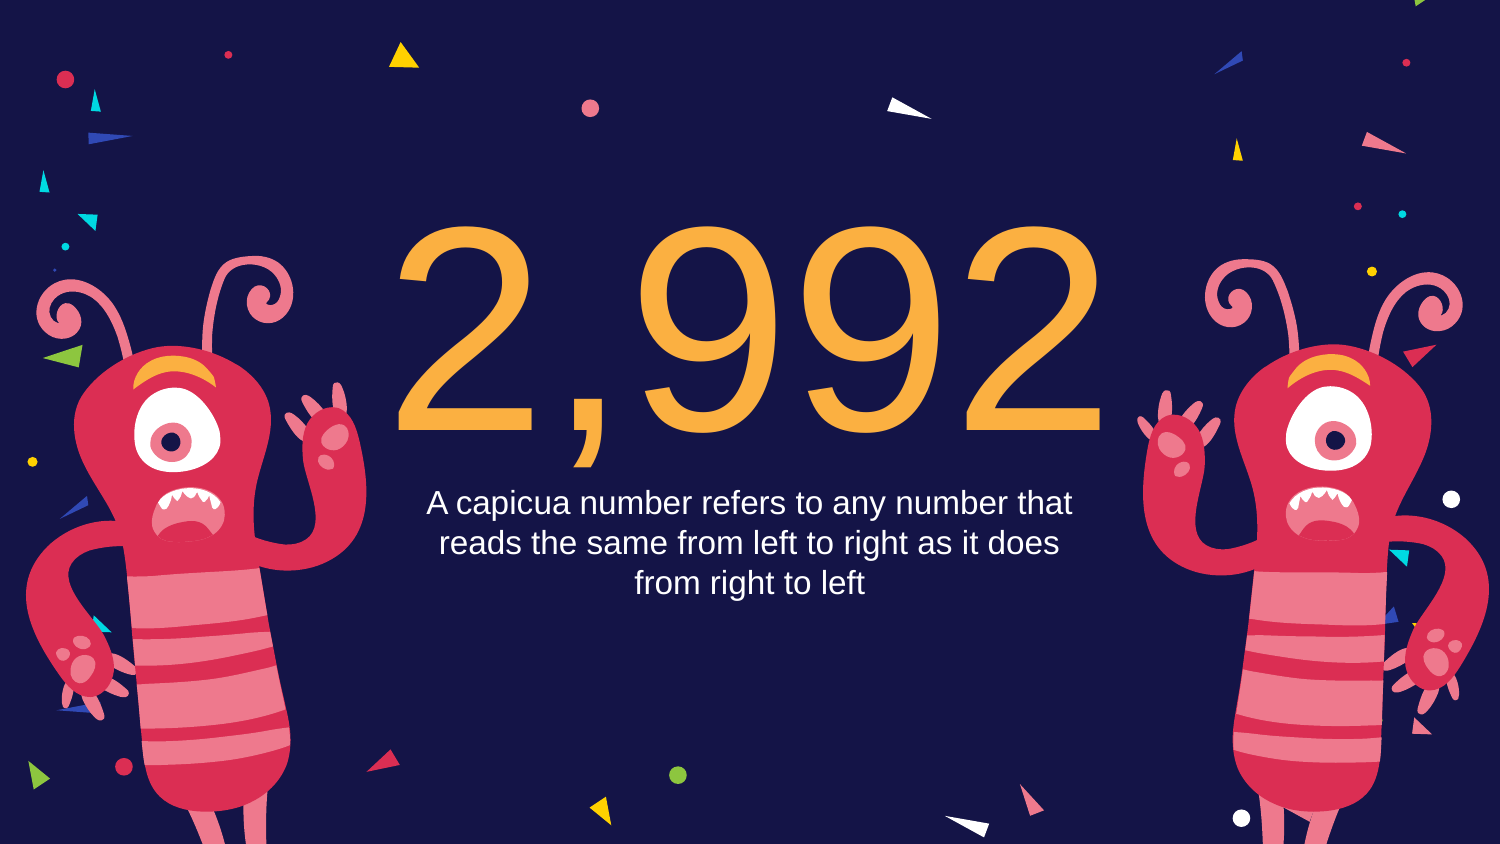

# 2,992

A capicua number refers to any number that reads the same from left to right as it does from right to left